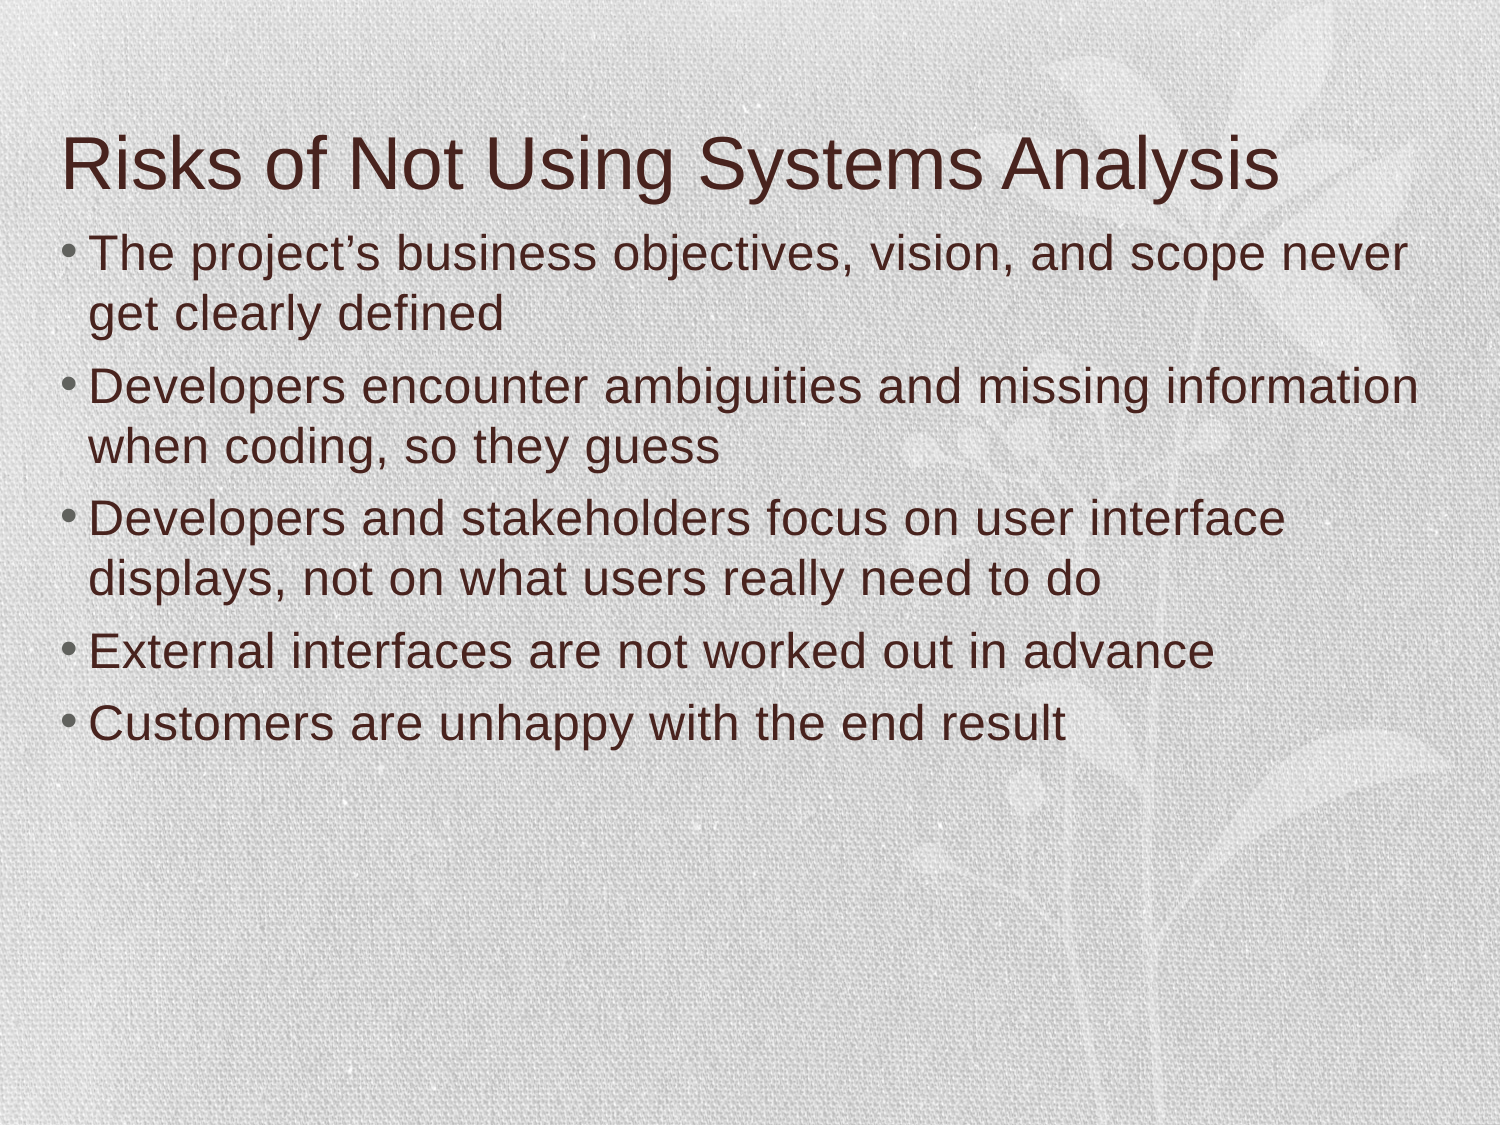

# Risks of Not Using Systems Analysis
The project’s business objectives, vision, and scope never get clearly defined
Developers encounter ambiguities and missing information when coding, so they guess
Developers and stakeholders focus on user interface displays, not on what users really need to do
External interfaces are not worked out in advance
Customers are unhappy with the end result